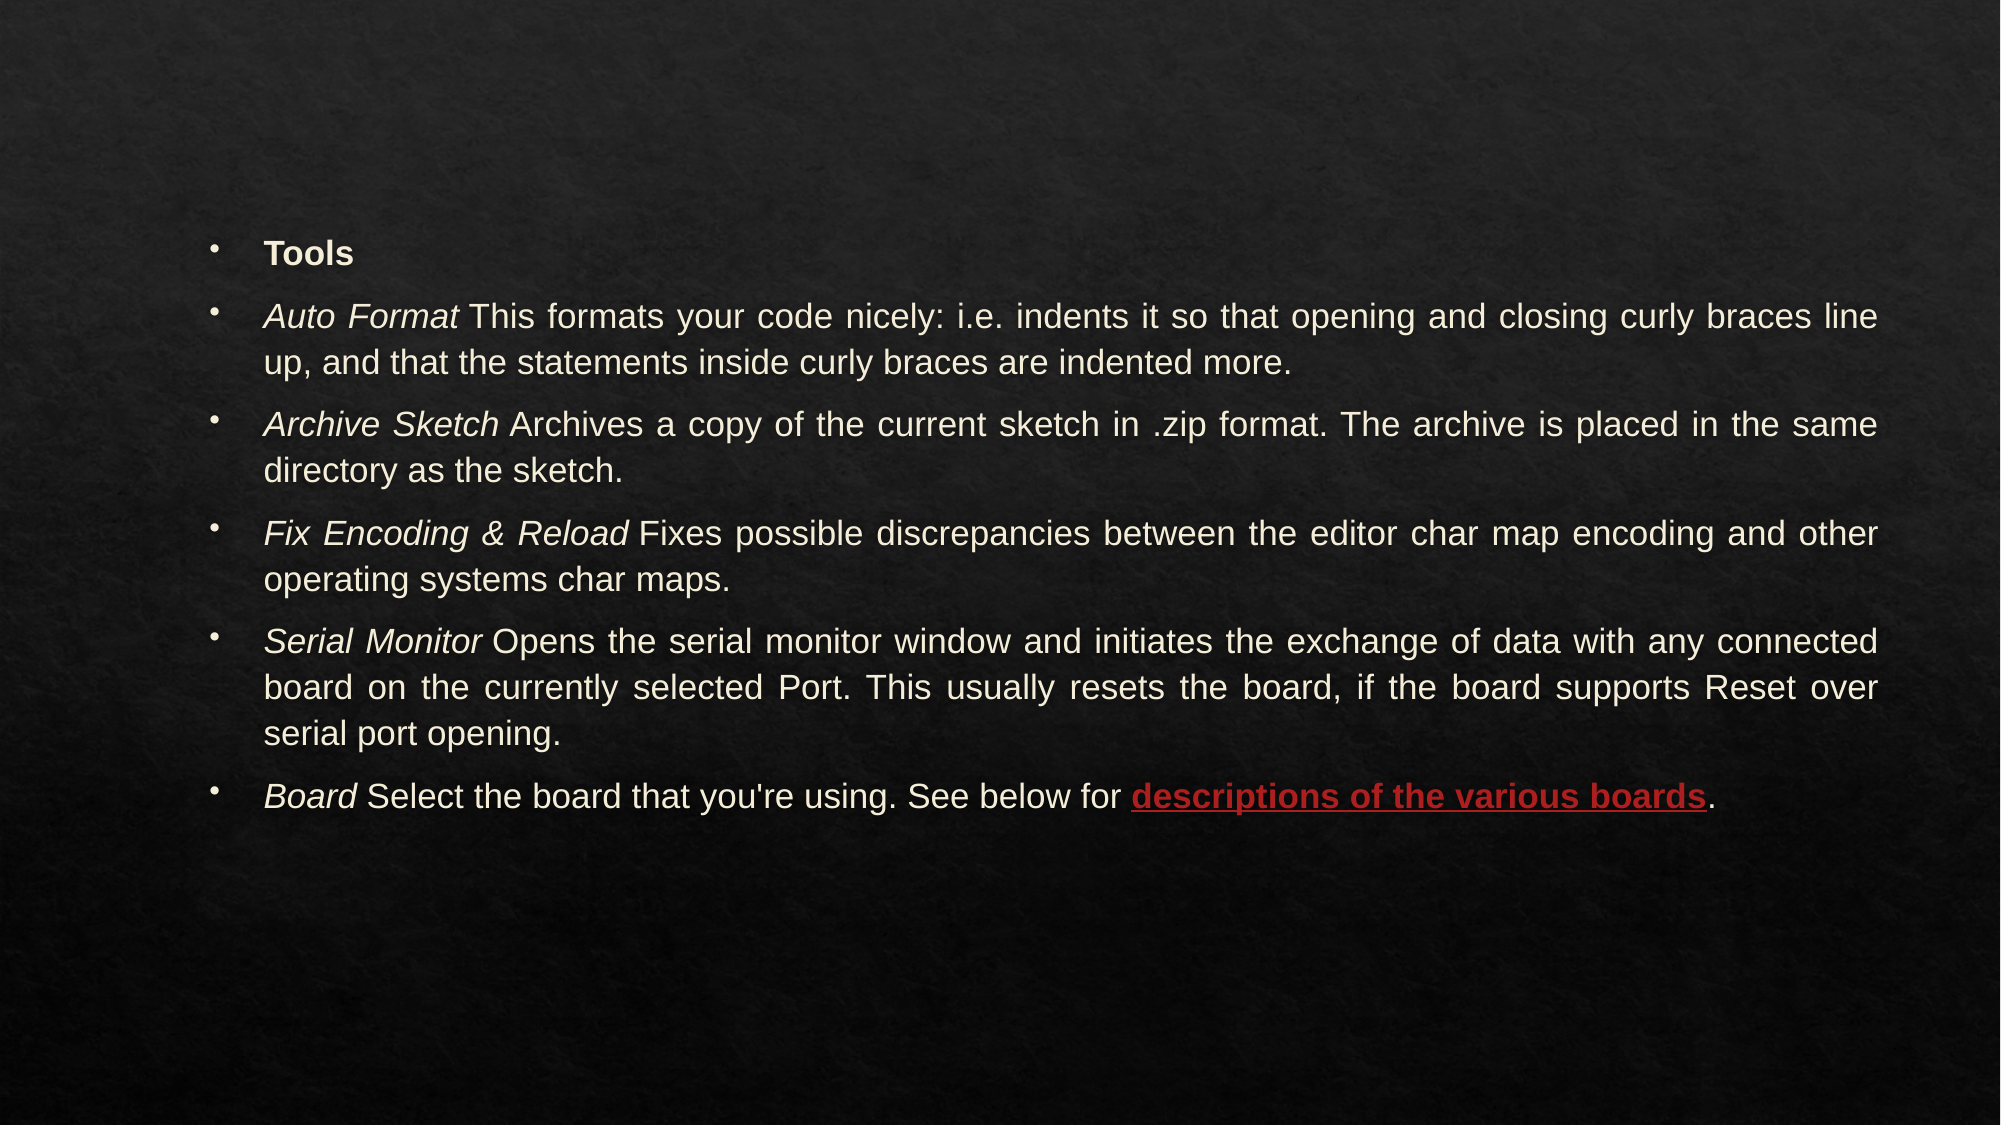

Tools
Auto Format This formats your code nicely: i.e. indents it so that opening and closing curly braces line up, and that the statements inside curly braces are indented more.
Archive Sketch Archives a copy of the current sketch in .zip format. The archive is placed in the same directory as the sketch.
Fix Encoding & Reload Fixes possible discrepancies between the editor char map encoding and other operating systems char maps.
Serial Monitor Opens the serial monitor window and initiates the exchange of data with any connected board on the currently selected Port. This usually resets the board, if the board supports Reset over serial port opening.
Board Select the board that you're using. See below for descriptions of the various boards.